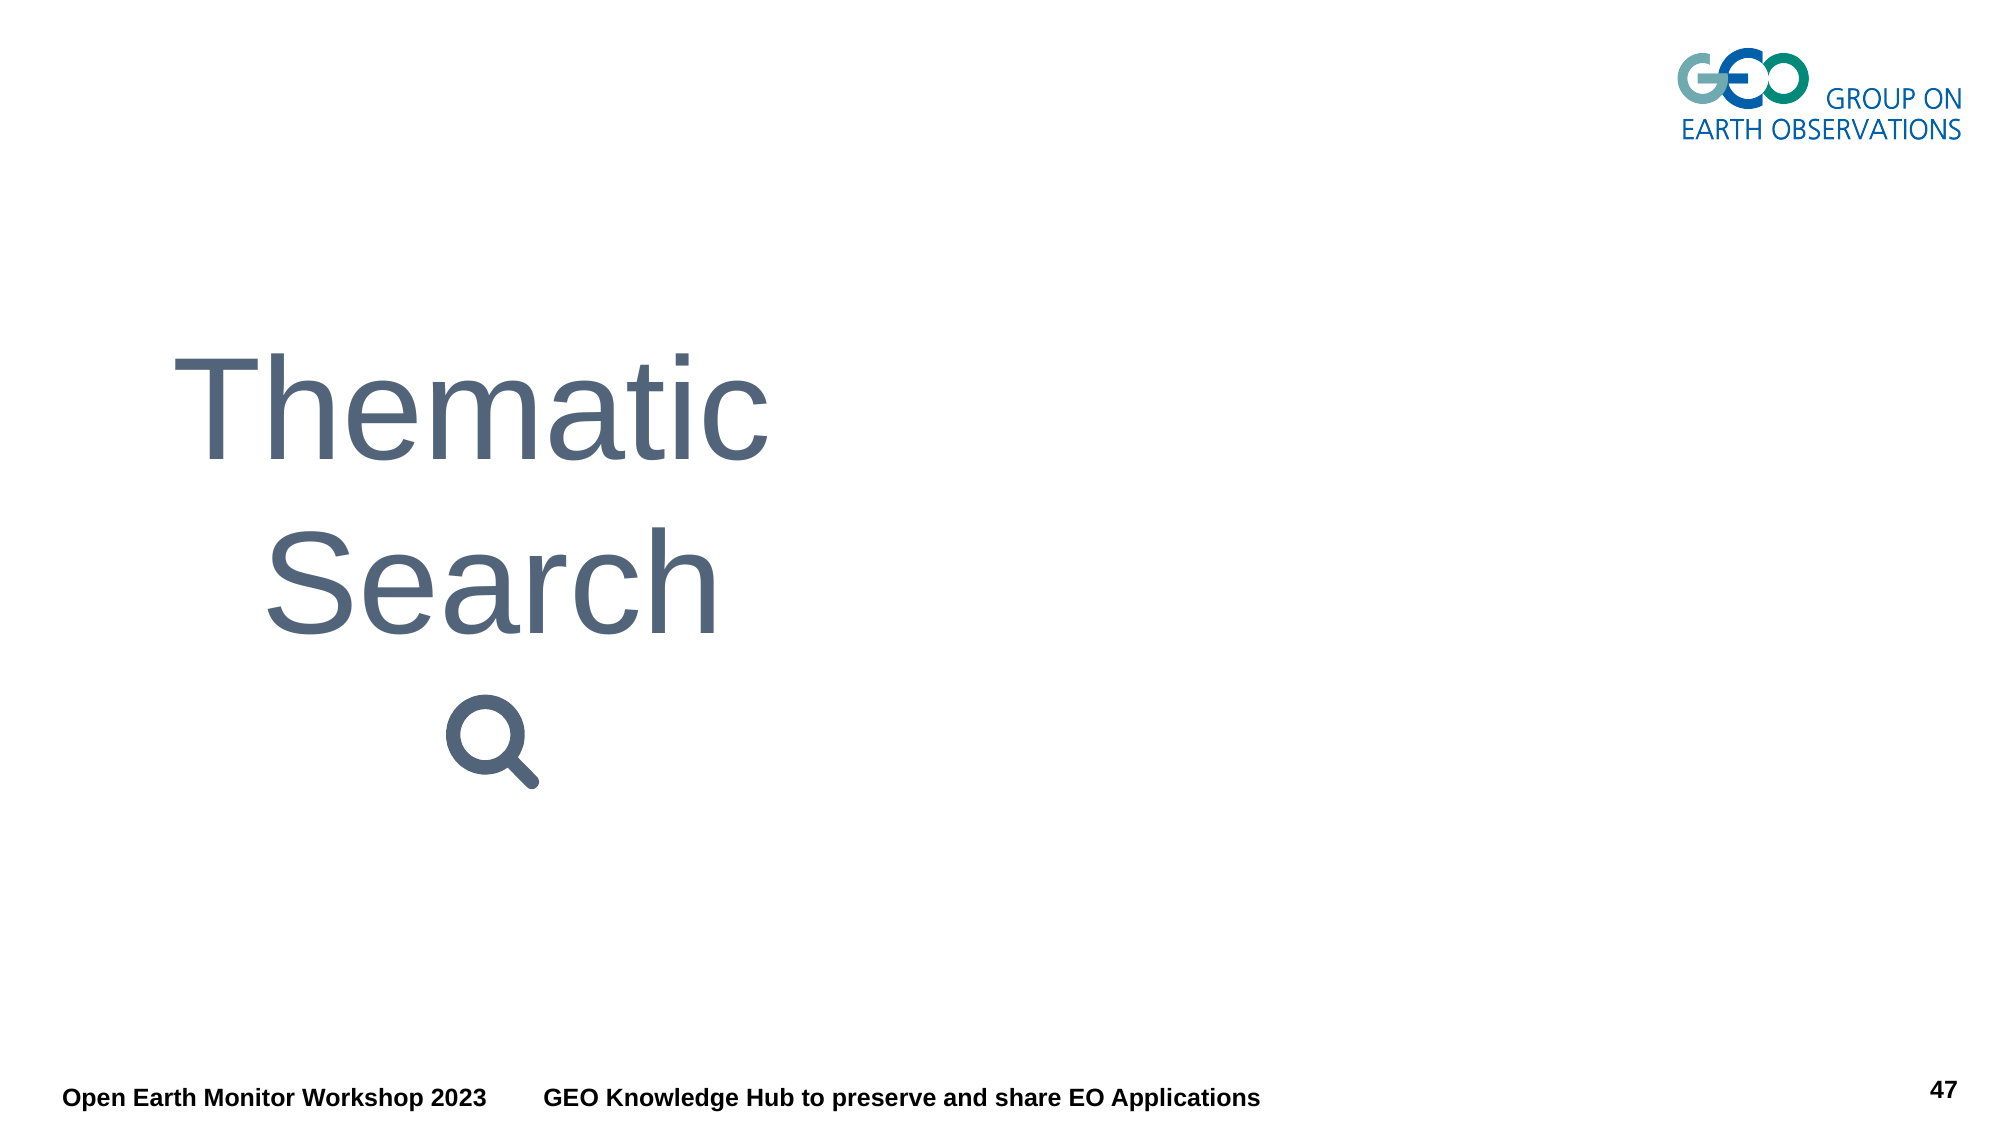

Thematic
Search

06/16/2023
47
Open Earth Monitor Workshop 2023
GEO Knowledge Hub to preserve and share EO Applications